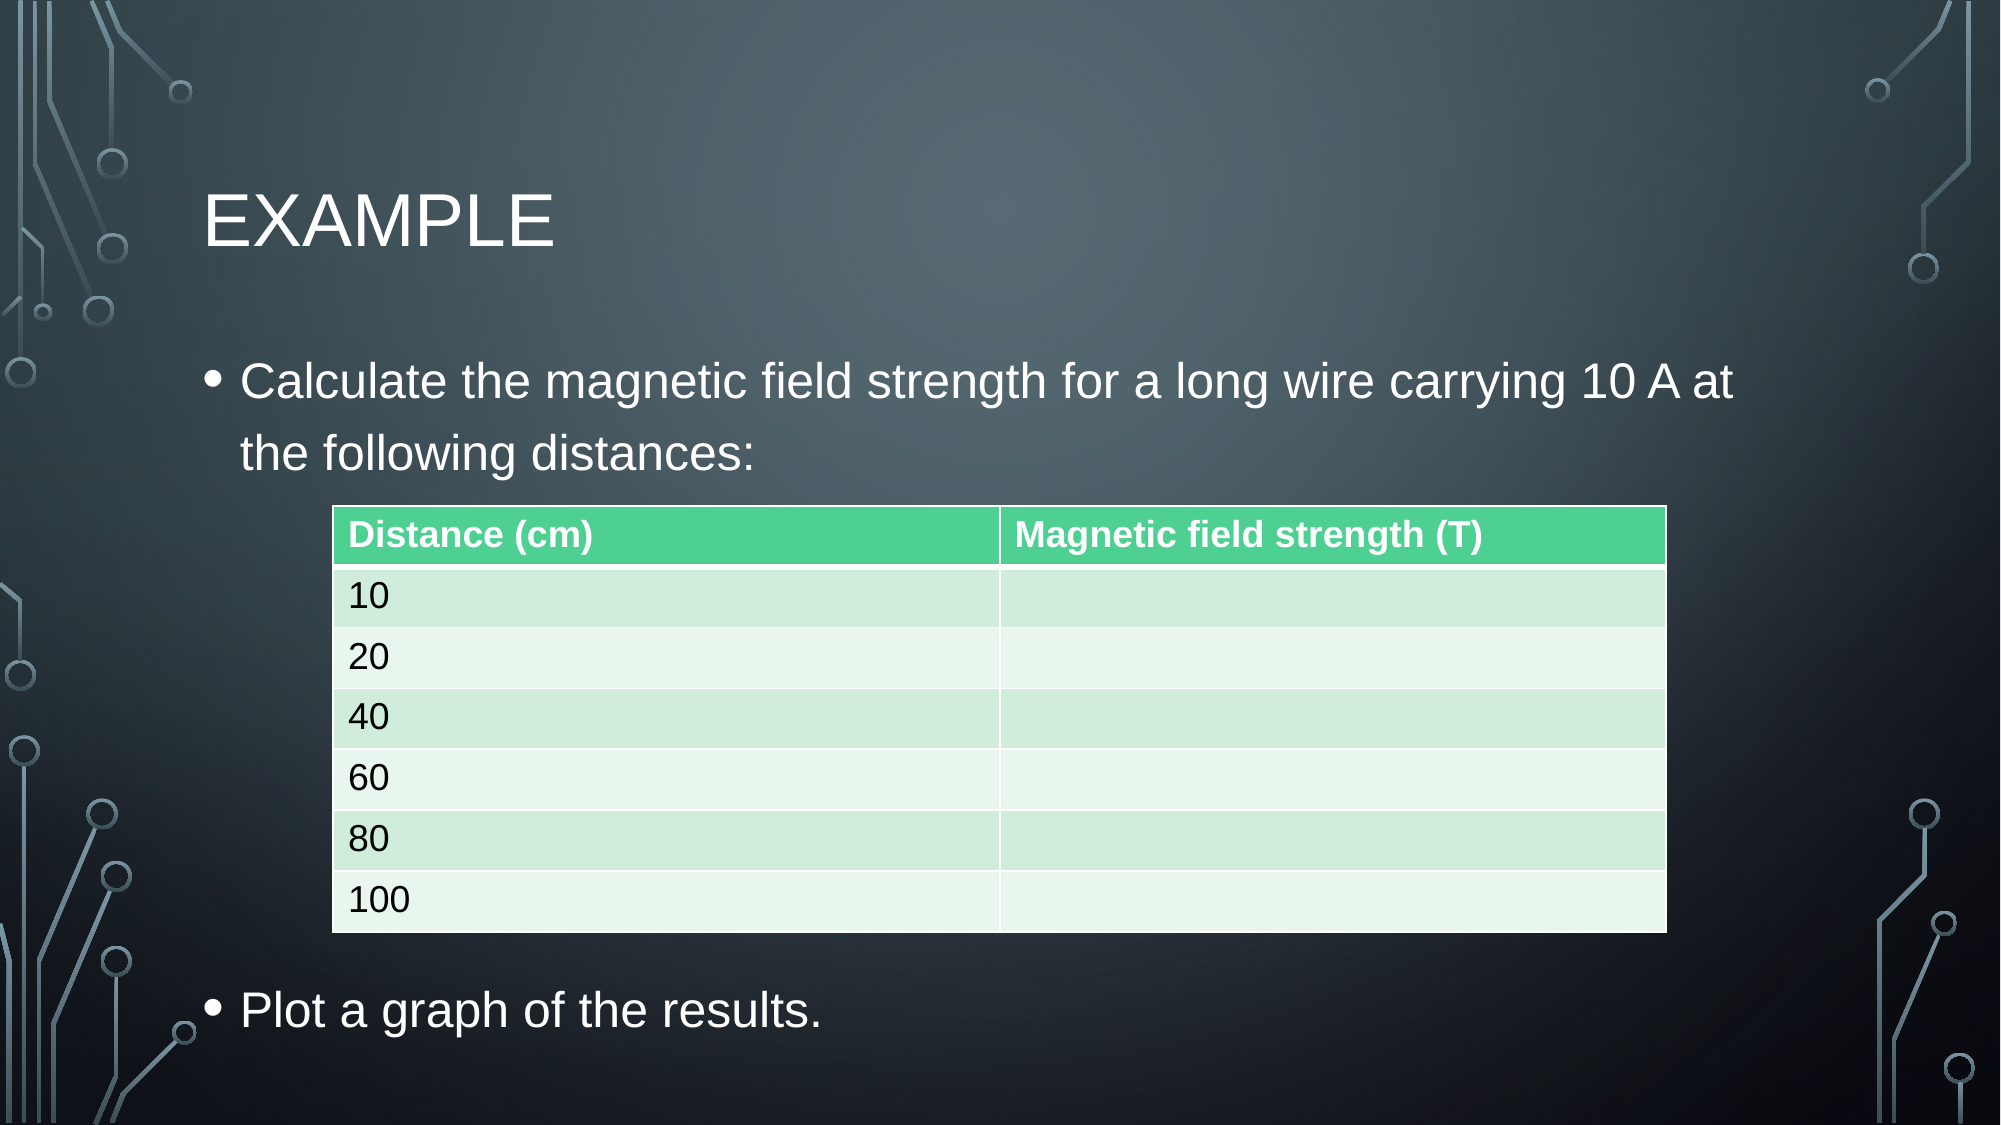

# Example
Calculate the magnetic field strength for a long wire carrying 10 A at the following distances:

Plot a graph of the results.

| Distance (cm) | Magnetic field strength (T) |
| --- | --- |
| 10 | 0.00002 |
| 20 | 0.00001 |
| 40 | 0.000005 |
| 60 | 0.000003333 |
| 80 | 0.0000025 |
| 100 | 0.0000002 |
| Distance (cm) | Magnetic field strength (T) |
| --- | --- |
| 10 |  |
| 20 |  |
| 40 |  |
| 60 |  |
| 80 |  |
| 100 |  |